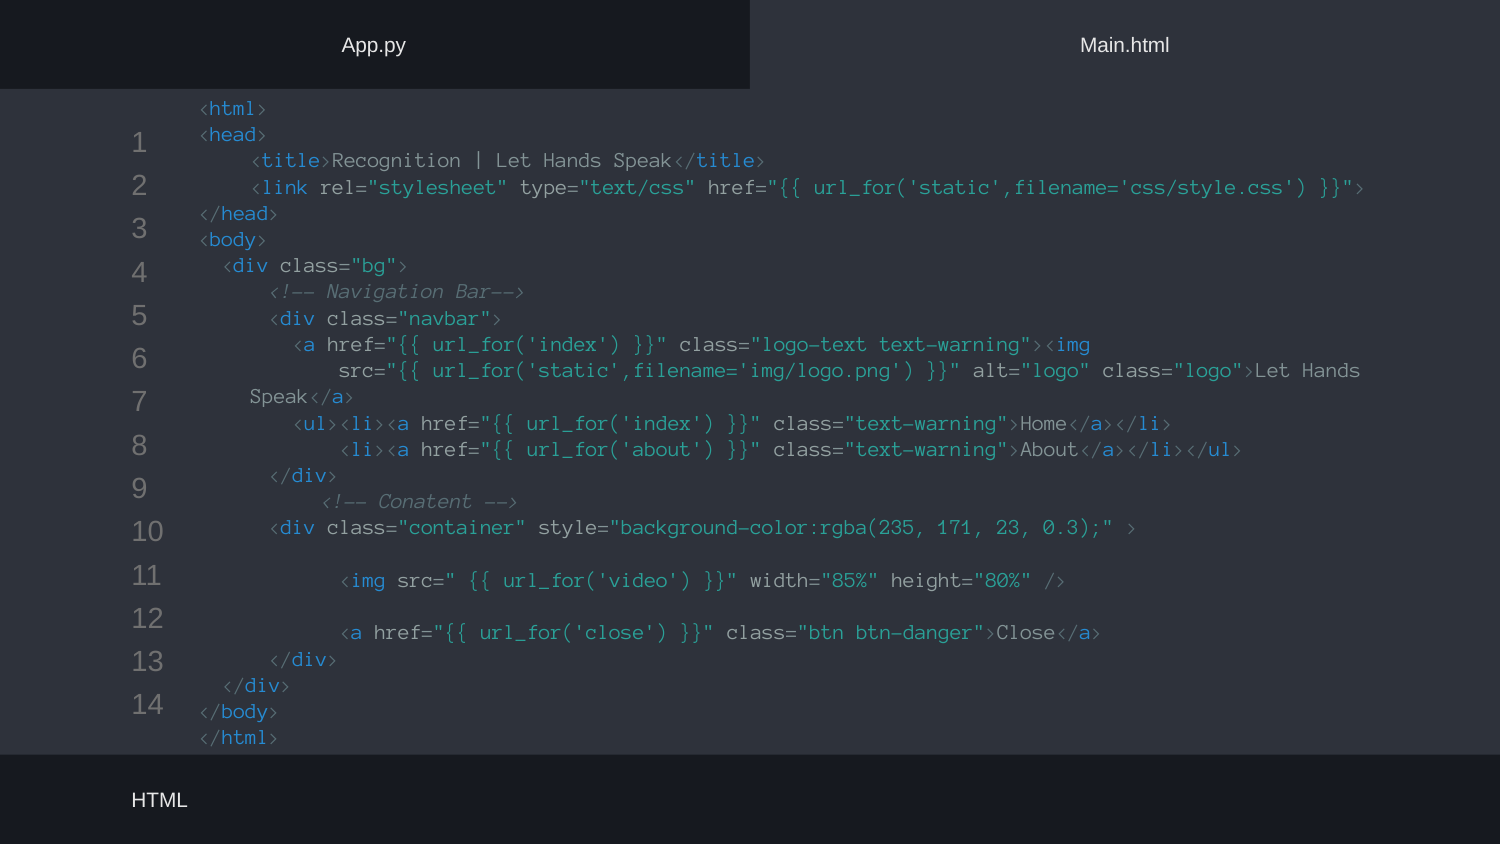

App.py
Main.html
<html>
<head>
	<title>Recognition | Let Hands Speak</title>
	<link rel="stylesheet" type="text/css" href="{{ url_for('static',filename='css/style.css') }}">
</head>
<body>
  <div class="bg">
      <!-- Navigation Bar-->
      <div class="navbar">
        <a href="{{ url_for('index') }}" class="logo-text text-warning"><img
            src="{{ url_for('static',filename='img/logo.png') }}" alt="logo" class="logo">Let Hands Speak</a>
        <ul><li><a href="{{ url_for('index') }}" class="text-warning">Home</a></li>
            <li><a href="{{ url_for('about') }}" class="text-warning">About</a></li></ul>
      </div>
      <!-- Conatent -->
      <div class="container" style="background-color:rgba(235, 171, 23, 0.3);" >

            <img src=" {{ url_for('video') }}" width="85%" height="80%" />

            <a href="{{ url_for('close') }}" class="btn btn-danger">Close</a>
      </div>
  </div>
</body>
</html>

HTML